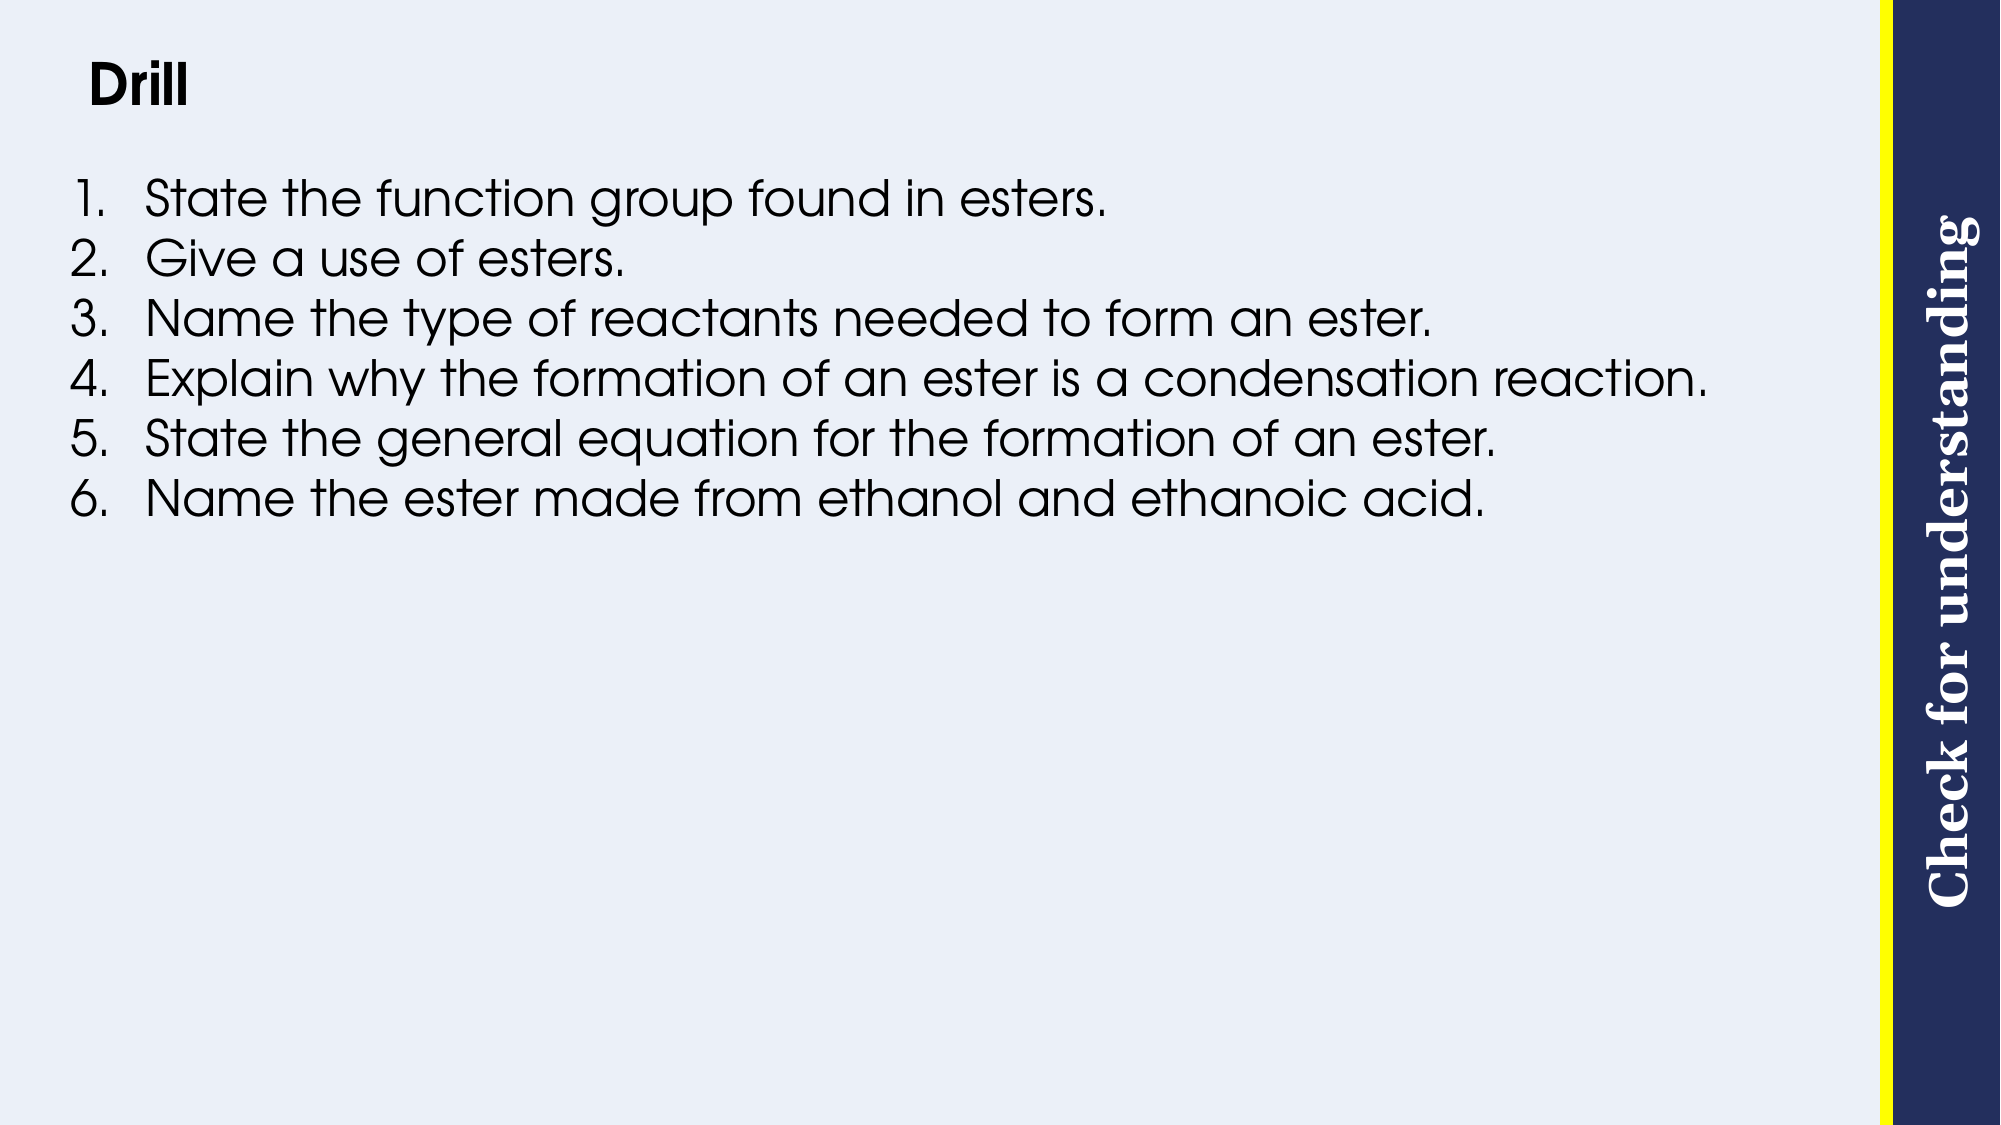

# Drill
State the function group found in esters.
Give a use of esters.
Name the type of reactants needed to form an ester.
Explain why the formation of an ester is a condensation reaction.
State the general equation for the formation of an ester.
Name the ester made from ethanol and ethanoic acid.